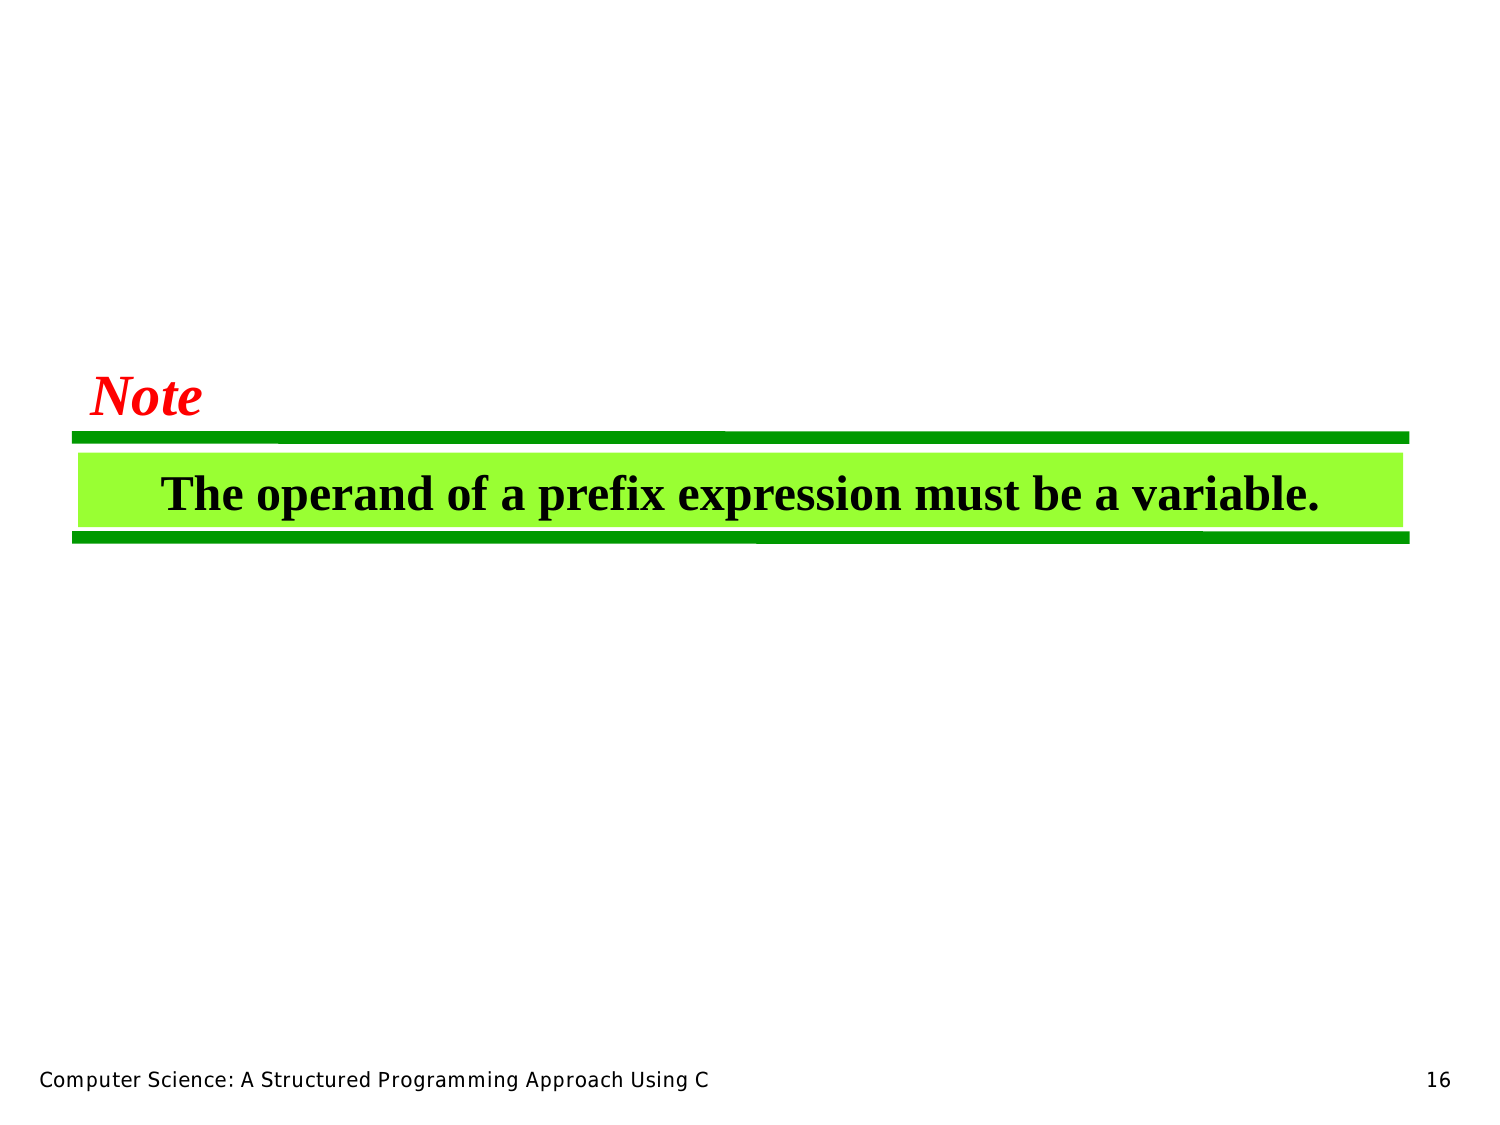

Note

The operand of a prefix expression must be a variable.

Computer Science: A Structured Programming Approach Using C
16